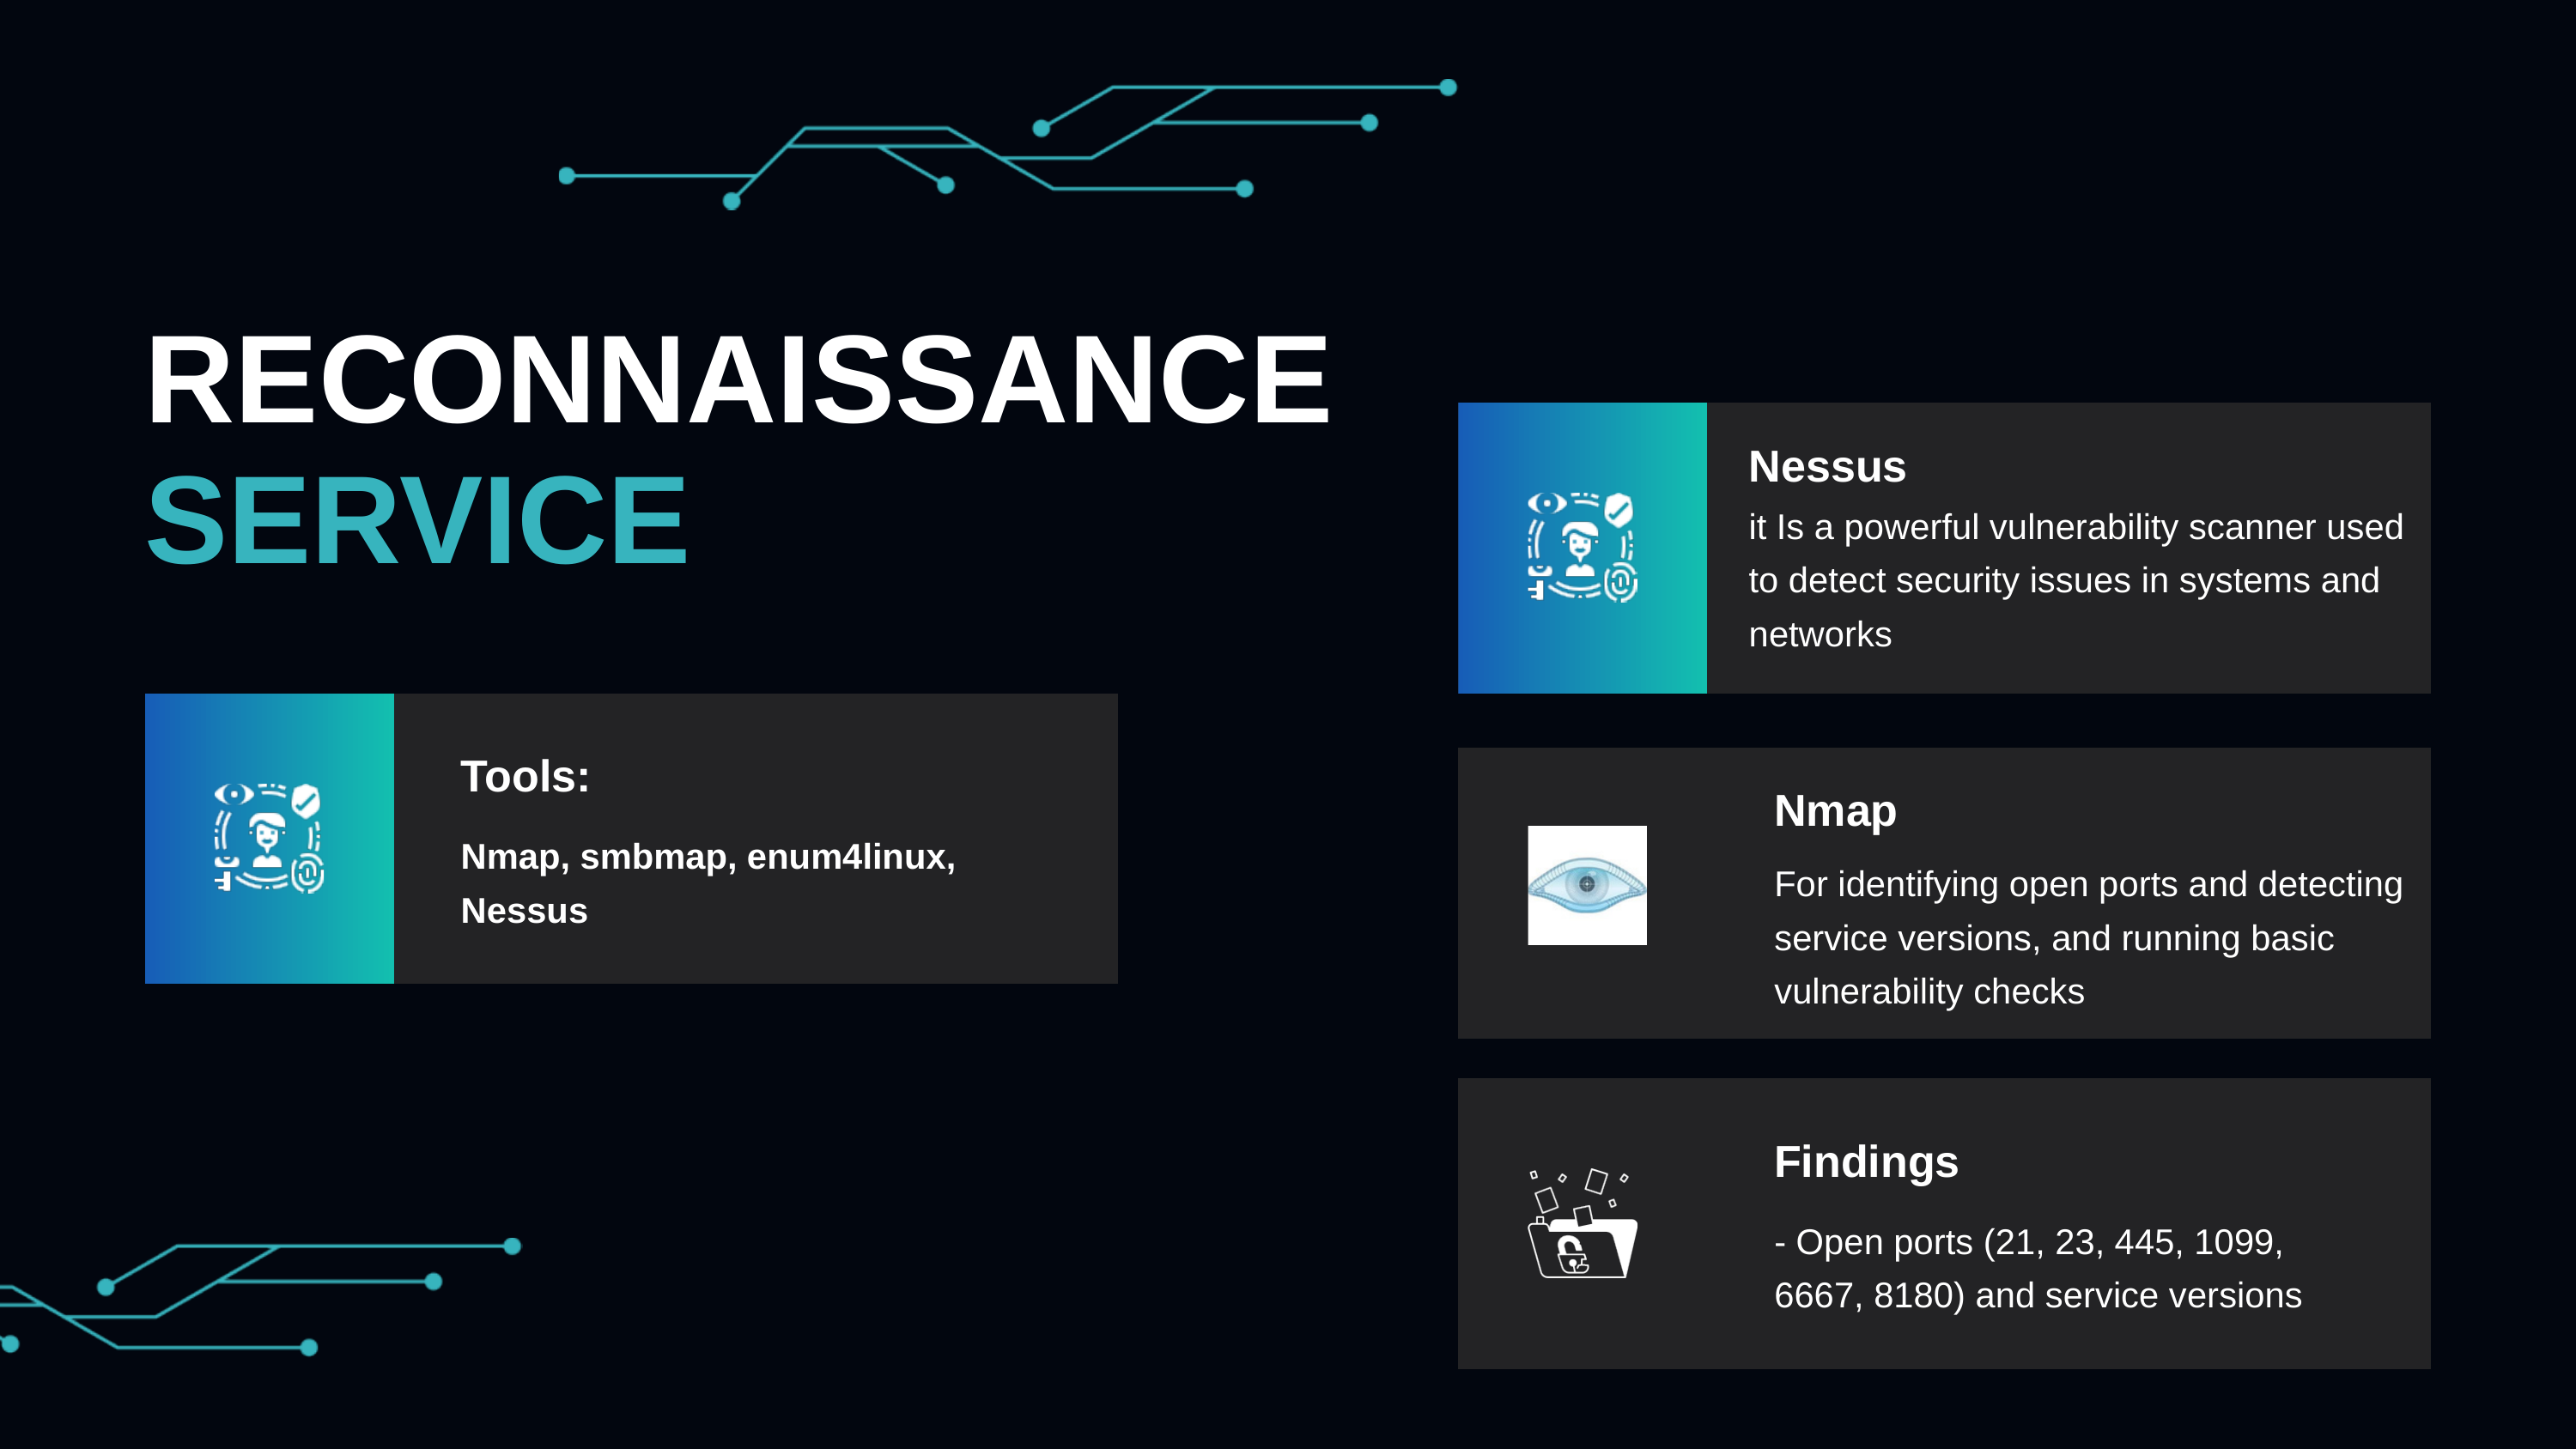

RECONNAISSANCE

Nessus
SERVICE
it Is a powerful vulnerability scanner used to detect security issues in systems and networks

Tools:

Nmap
Nmap, smbmap, enum4linux,
Nessus

For identifying open ports and detecting service versions, and running basic vulnerability checks

Findings

- Open ports (21, 23, 445, 1099, 6667, 8180) and service versions